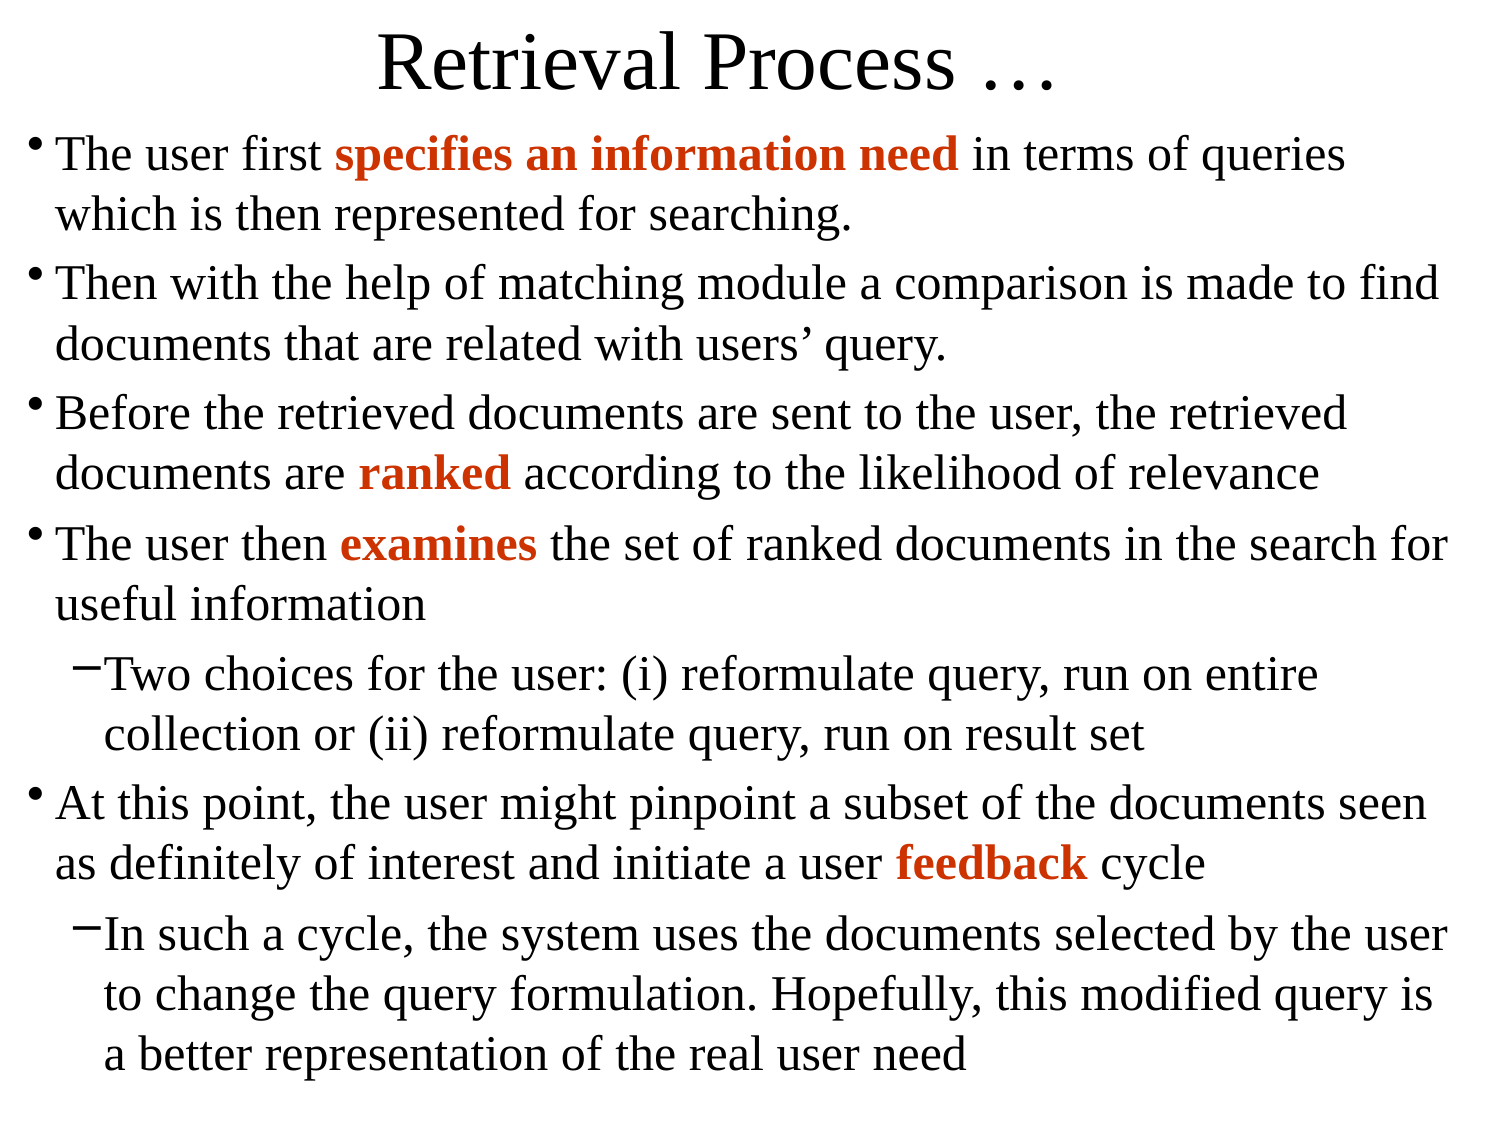

# Retrieval Process …
The user first specifies an information need in terms of queries which is then represented for searching.
Then with the help of matching module a comparison is made to find documents that are related with users’ query.
Before the retrieved documents are sent to the user, the retrieved documents are ranked according to the likelihood of relevance
The user then examines the set of ranked documents in the search for useful information
Two choices for the user: (i) reformulate query, run on entire collection or (ii) reformulate query, run on result set
At this point, the user might pinpoint a subset of the documents seen as definitely of interest and initiate a user feedback cycle
In such a cycle, the system uses the documents selected by the user to change the query formulation. Hopefully, this modified query is a better representation of the real user need
127